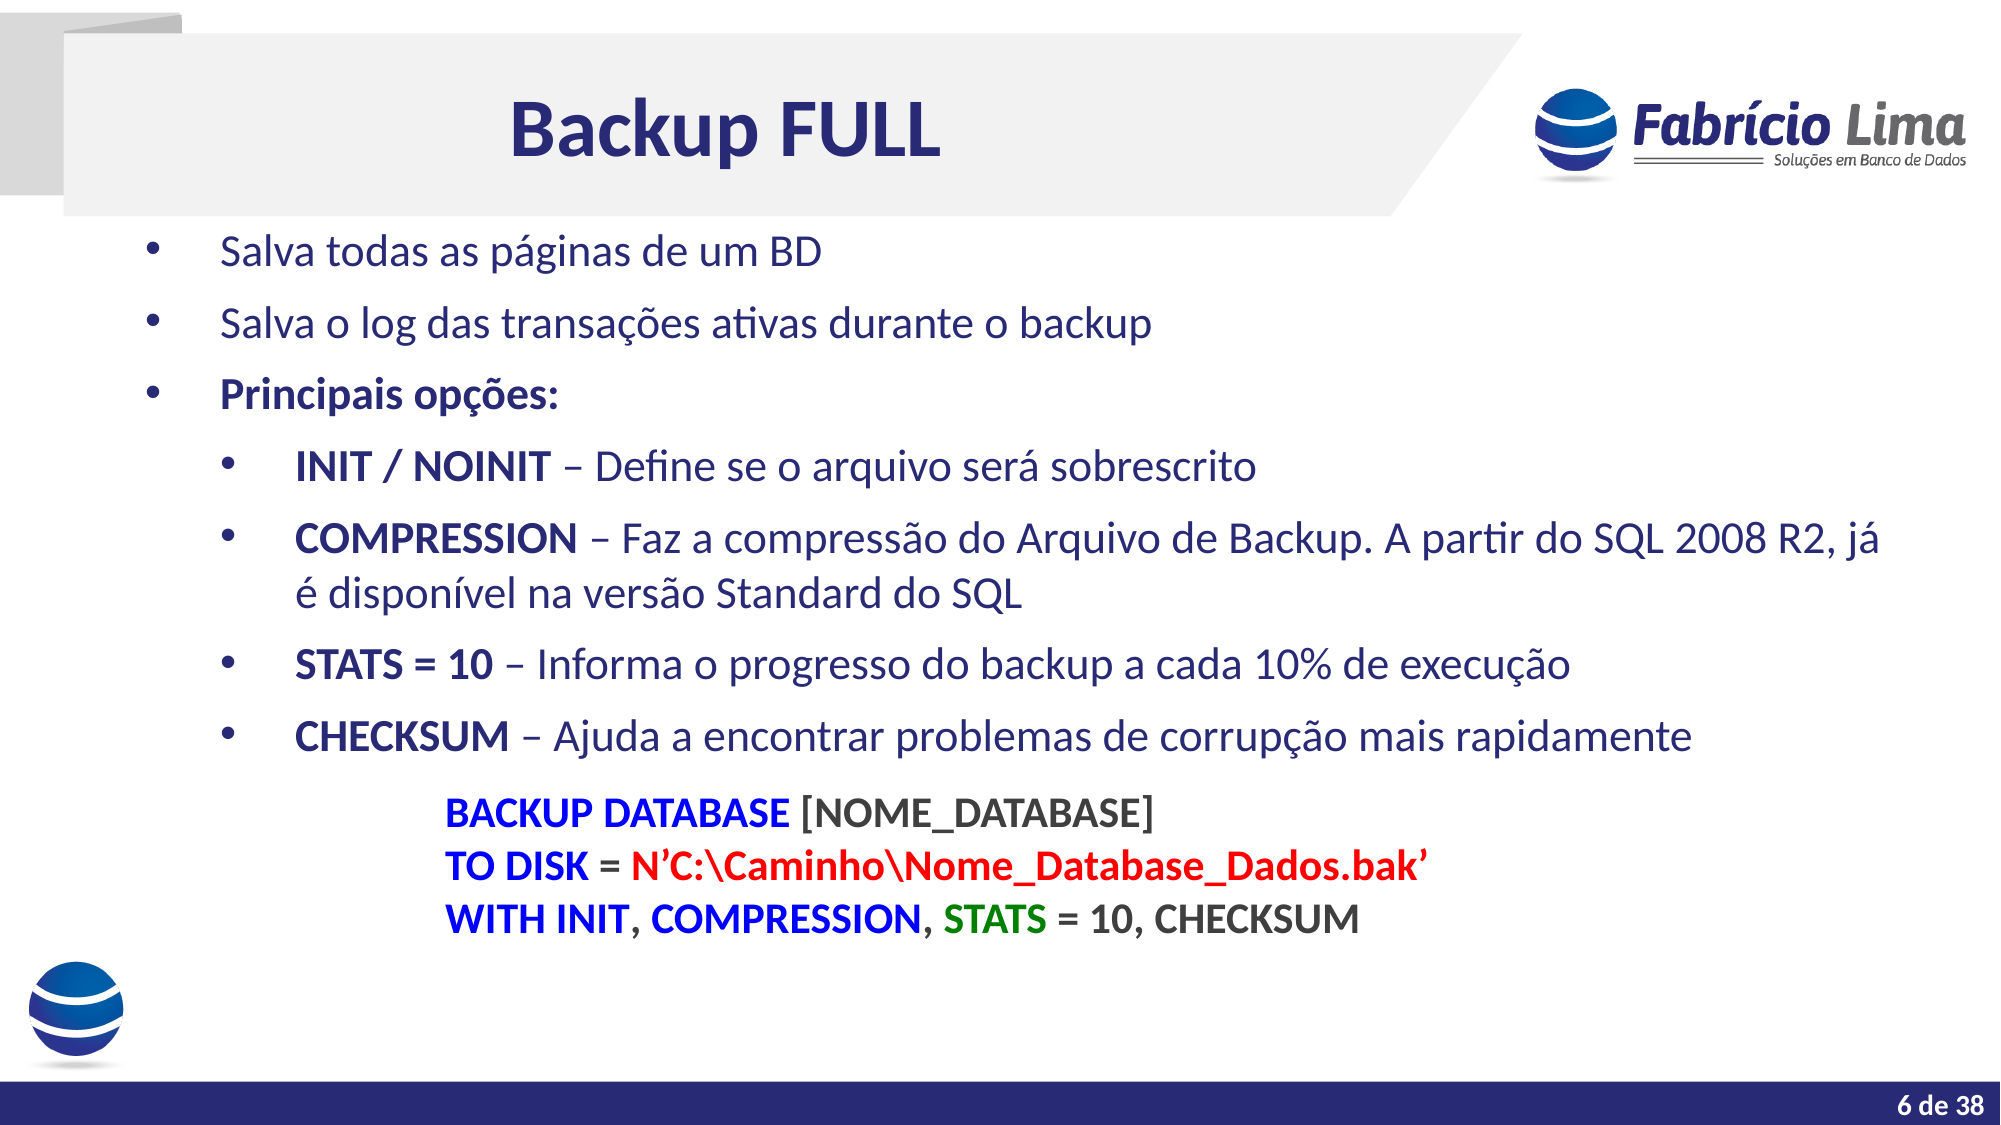

Backup FULL
Salva todas as páginas de um BD
Salva o log das transações ativas durante o backup
Principais opções:
INIT / NOINIT – Define se o arquivo será sobrescrito
COMPRESSION – Faz a compressão do Arquivo de Backup. A partir do SQL 2008 R2, já é disponível na versão Standard do SQL
STATS = 10 – Informa o progresso do backup a cada 10% de execução
CHECKSUM – Ajuda a encontrar problemas de corrupção mais rapidamente
		BACKUP DATABASE [NOME_DATABASE]
	TO DISK = N’C:\Caminho\Nome_Database_Dados.bak’
	WITH INIT, COMPRESSION, STATS = 10, CHECKSUM
6 de 38